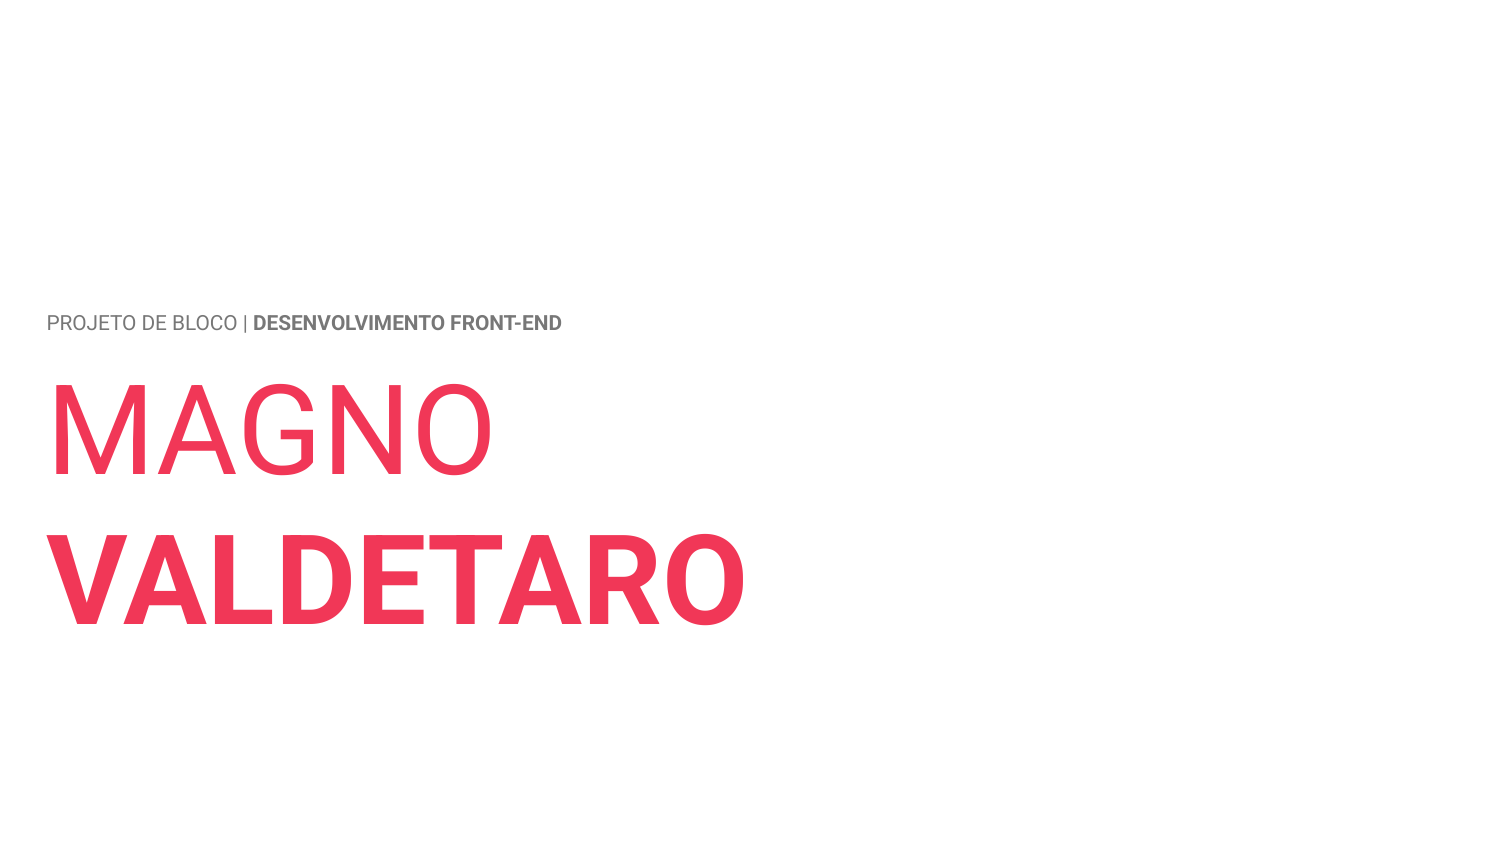

PROJETO DE BLOCO | DESENVOLVIMENTO FRONT-END
MAGNO
VALDETARO